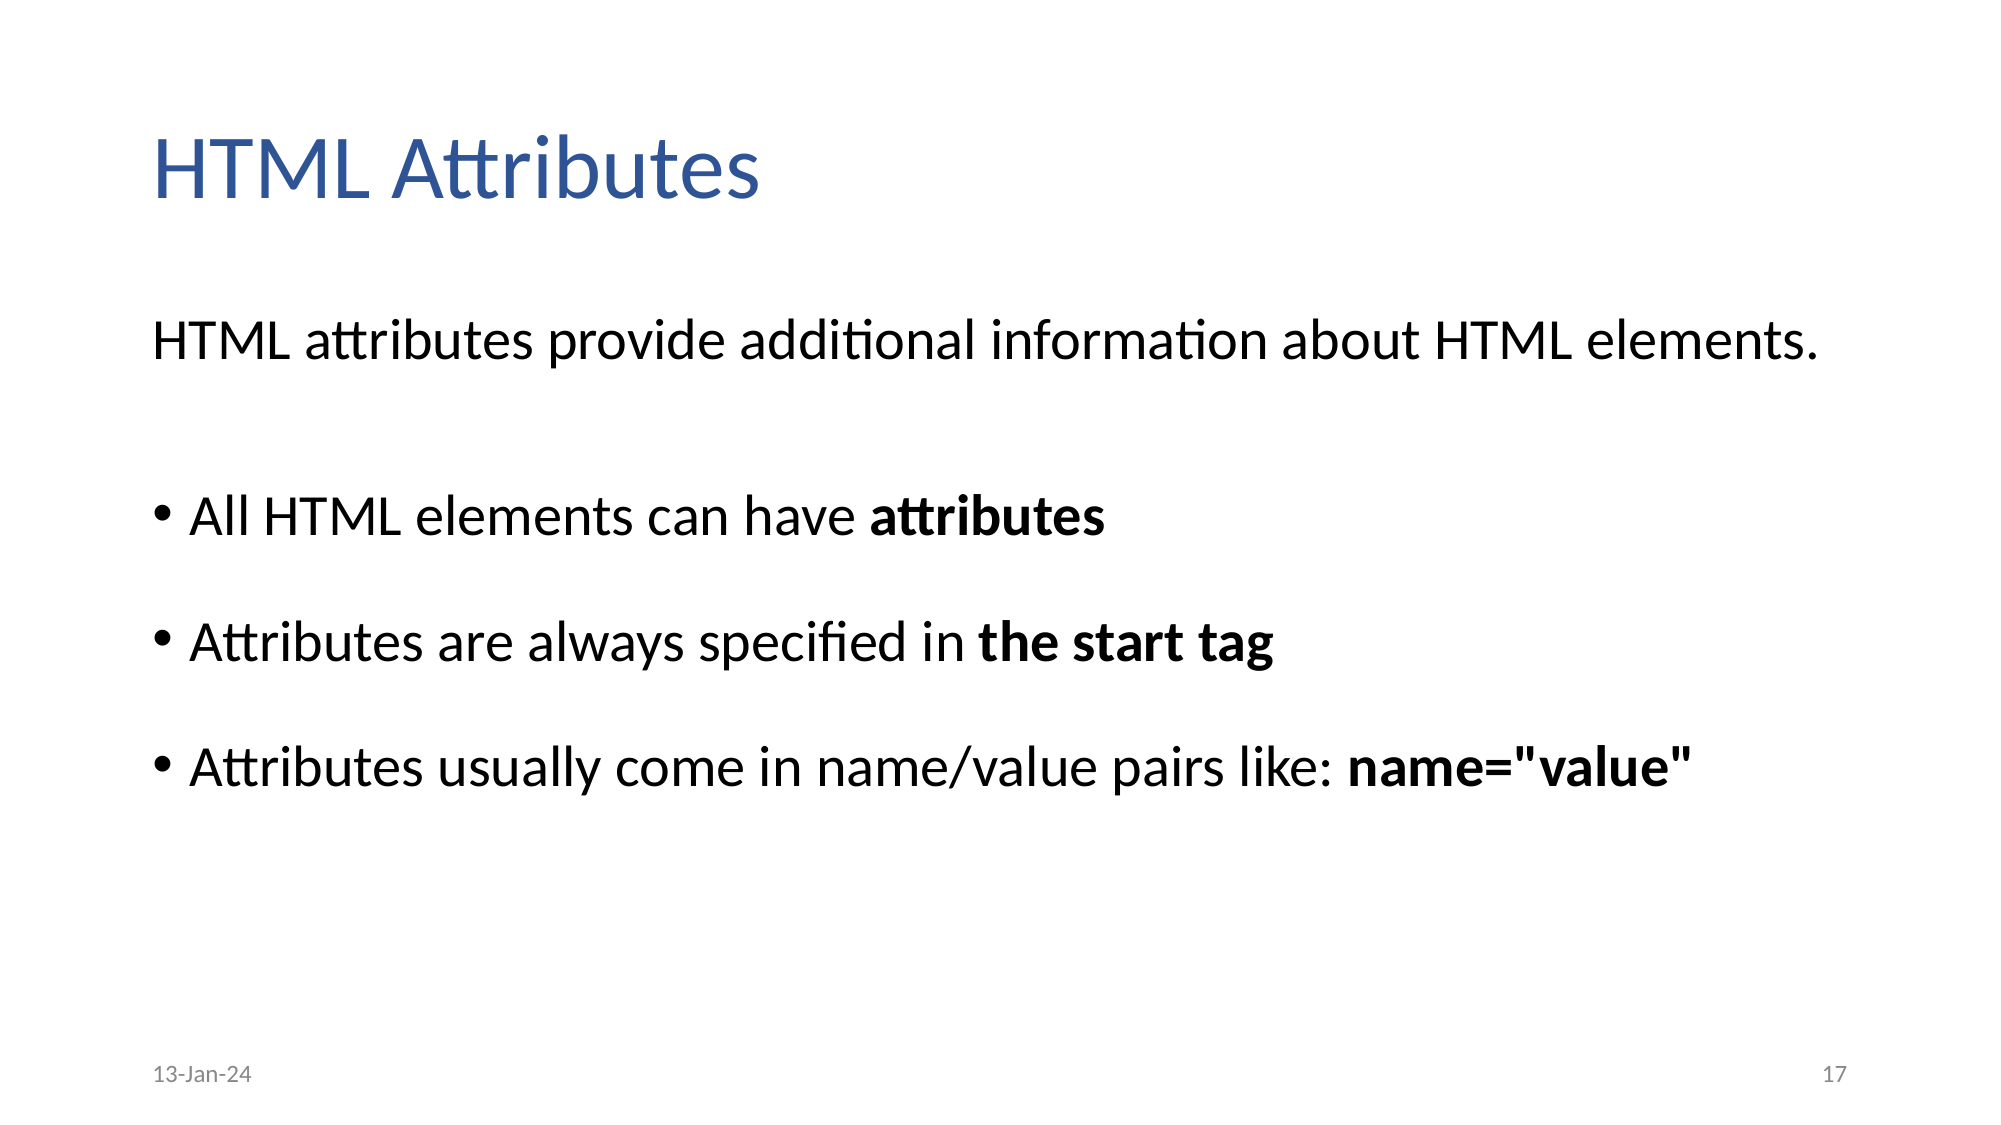

# HTML Attributes
HTML attributes provide additional information about HTML elements.
All HTML elements can have attributes
Attributes are always specified in the start tag
Attributes usually come in name/value pairs like: name="value"
13-Jan-24
17